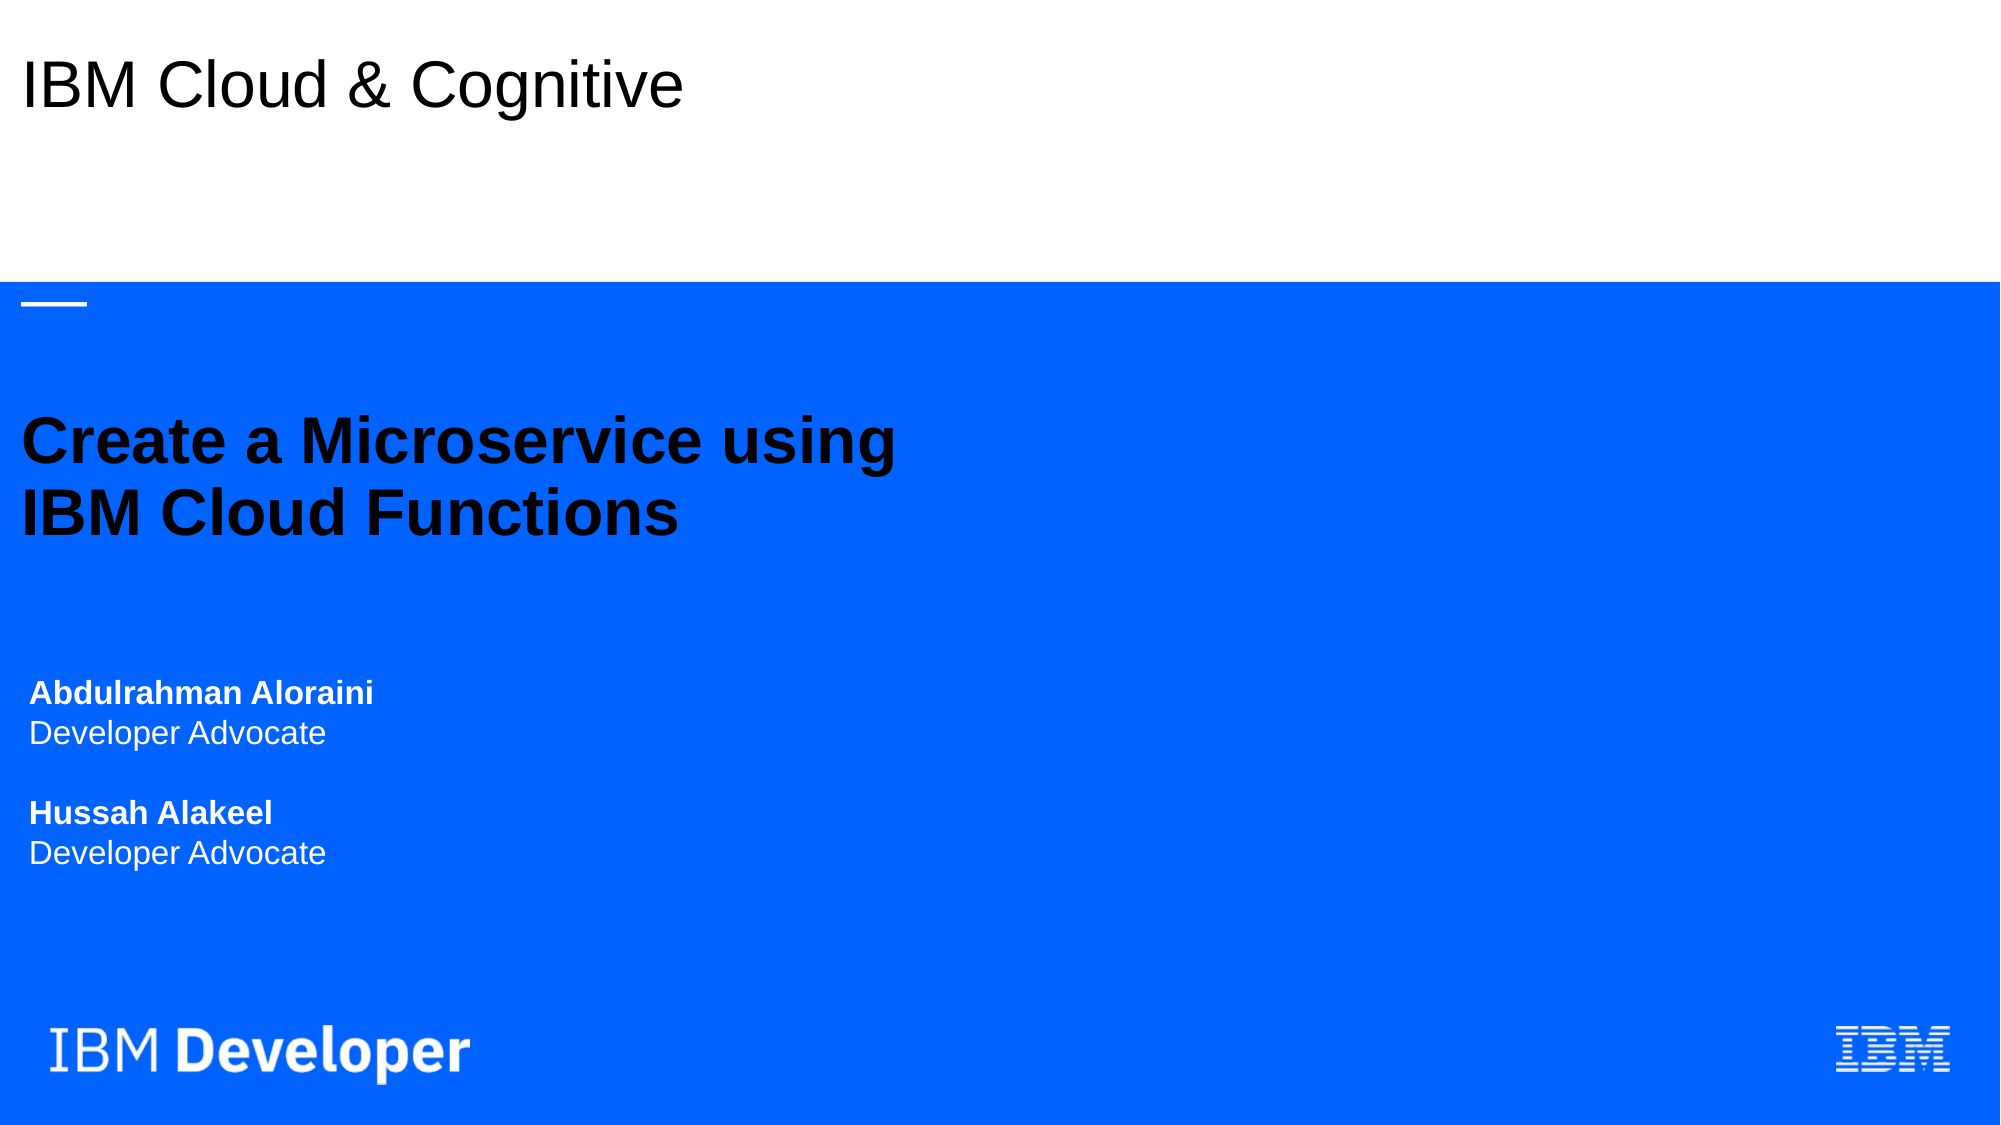

# IBM Cloud & Cognitive — Create a Microservice using IBM Cloud Functions
Abdulrahman Aloraini
Developer Advocate

Hussah Alakeel
Developer Advocate